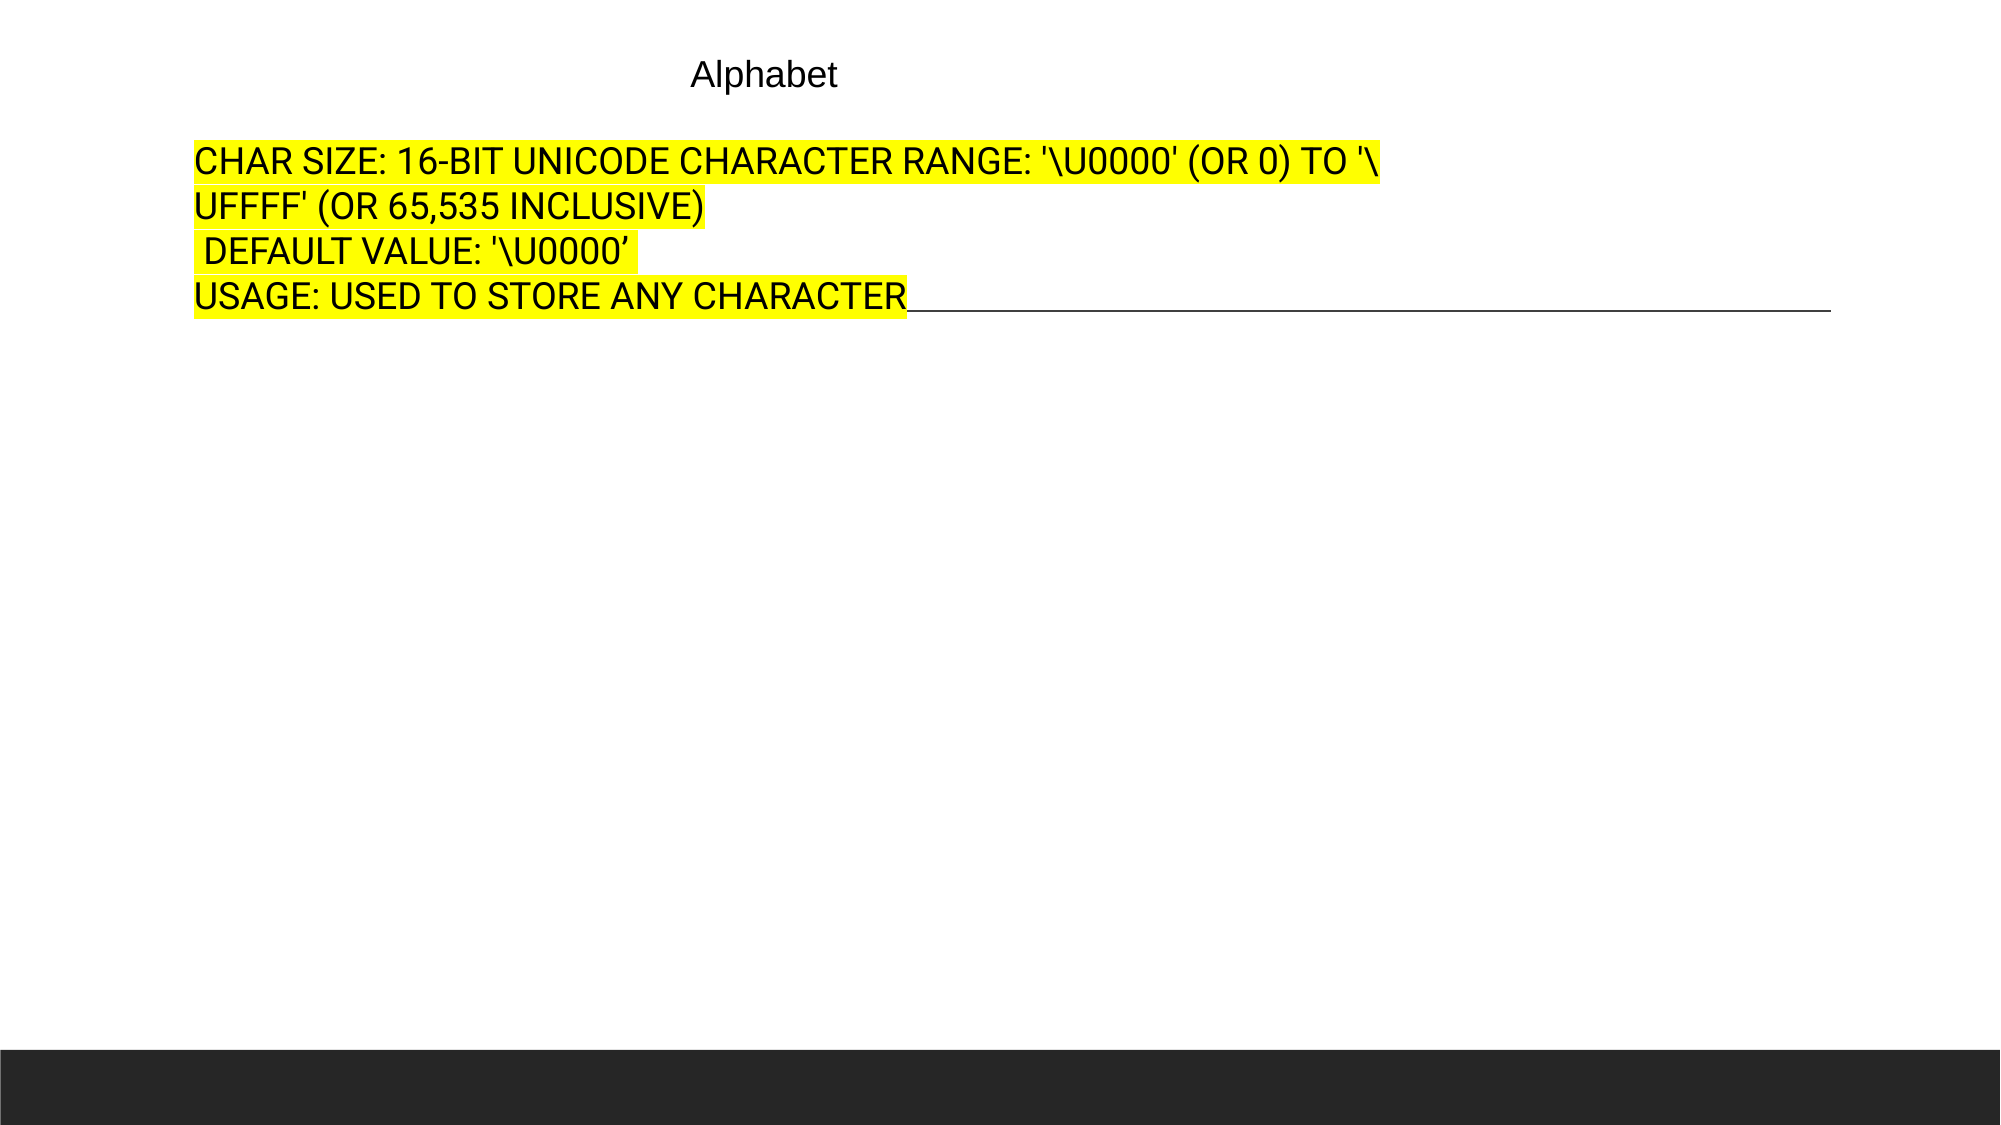

Alphabet
CHAR SIZE: 16-BIT UNICODE CHARACTER RANGE: '\U0000' (OR 0) TO '\UFFFF' (OR 65,535 INCLUSIVE)
 DEFAULT VALUE: '\U0000’
USAGE: USED TO STORE ANY CHARACTER